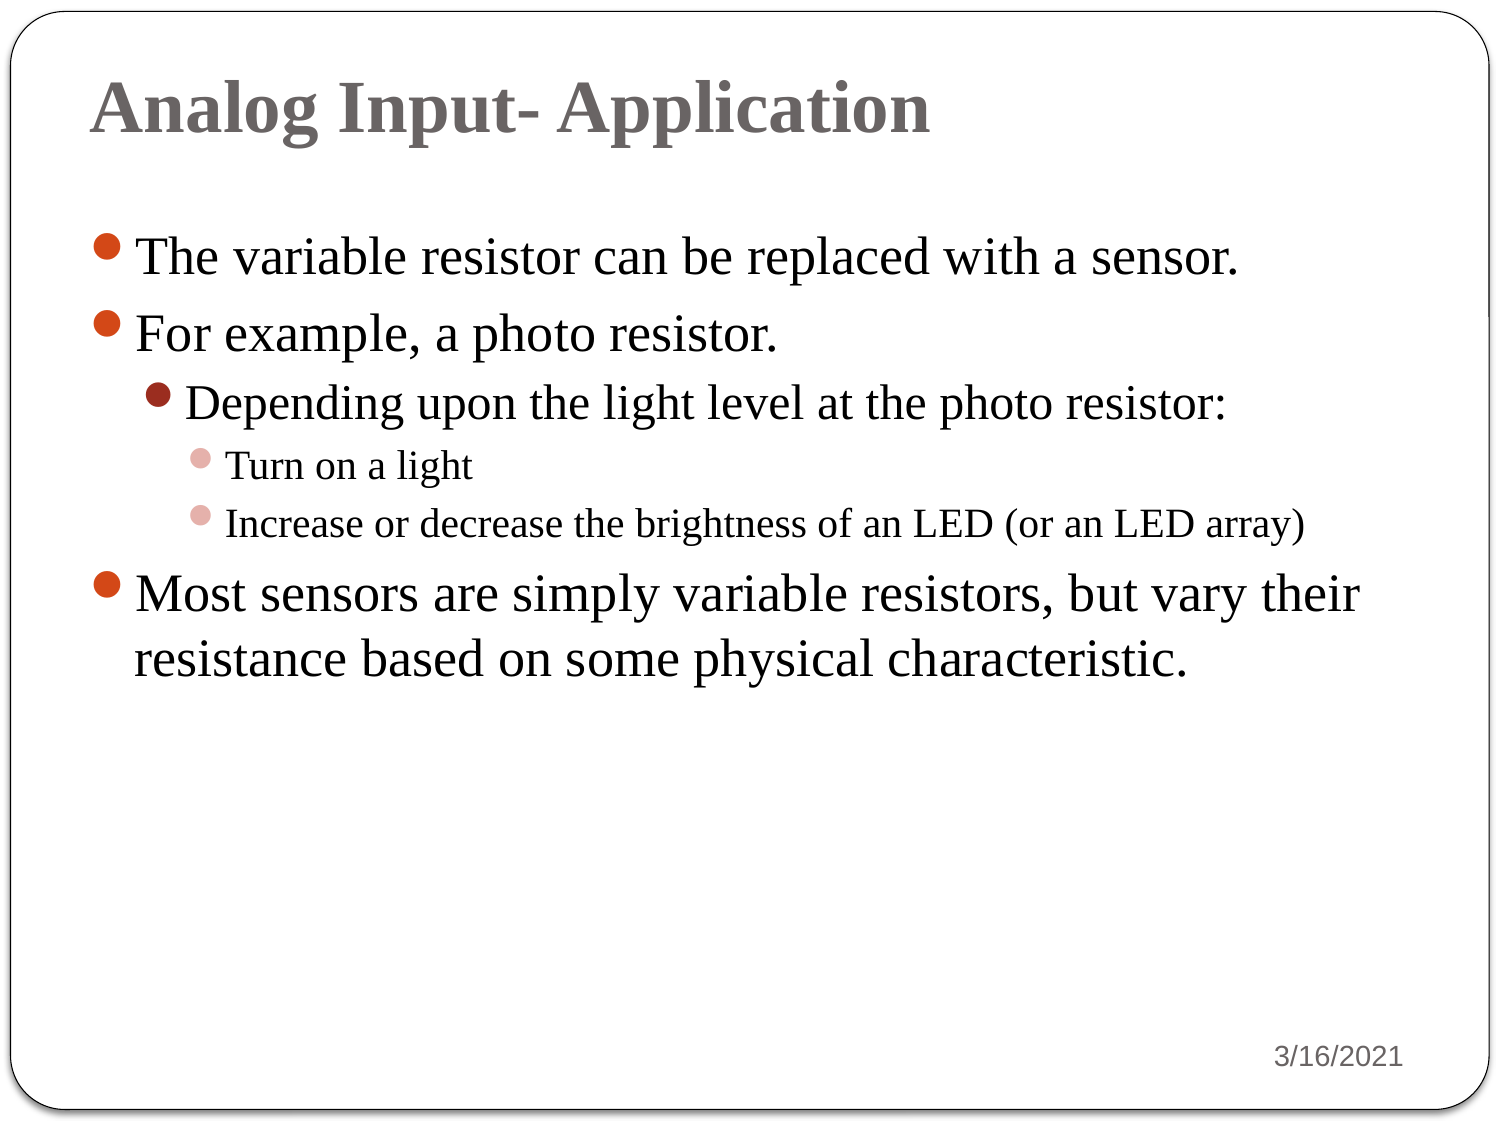

# Analog Input- Application
The variable resistor can be replaced with a sensor.
For example, a photo resistor.
Depending upon the light level at the photo resistor:
Turn on a light
Increase or decrease the brightness of an LED (or an LED array)
Most sensors are simply variable resistors, but vary their resistance based on some physical characteristic.

3/16/2021